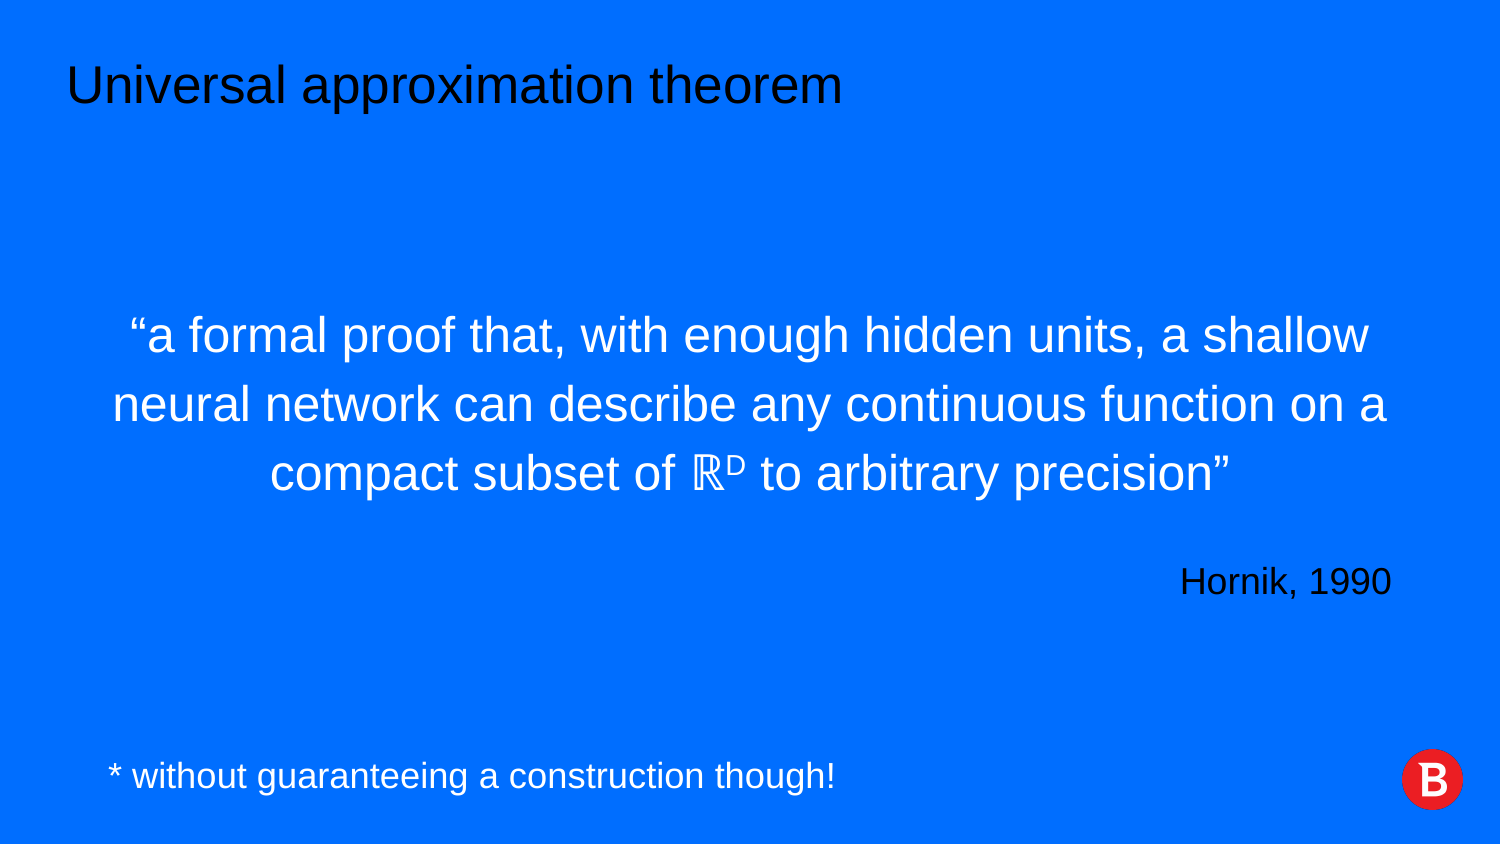

# Universal approximation theorem
“a formal proof that, with enough hidden units, a shallow neural network can describe any continuous function on a compact subset of ℝD to arbitrary precision”
Hornik, 1990
* without guaranteeing a construction though!